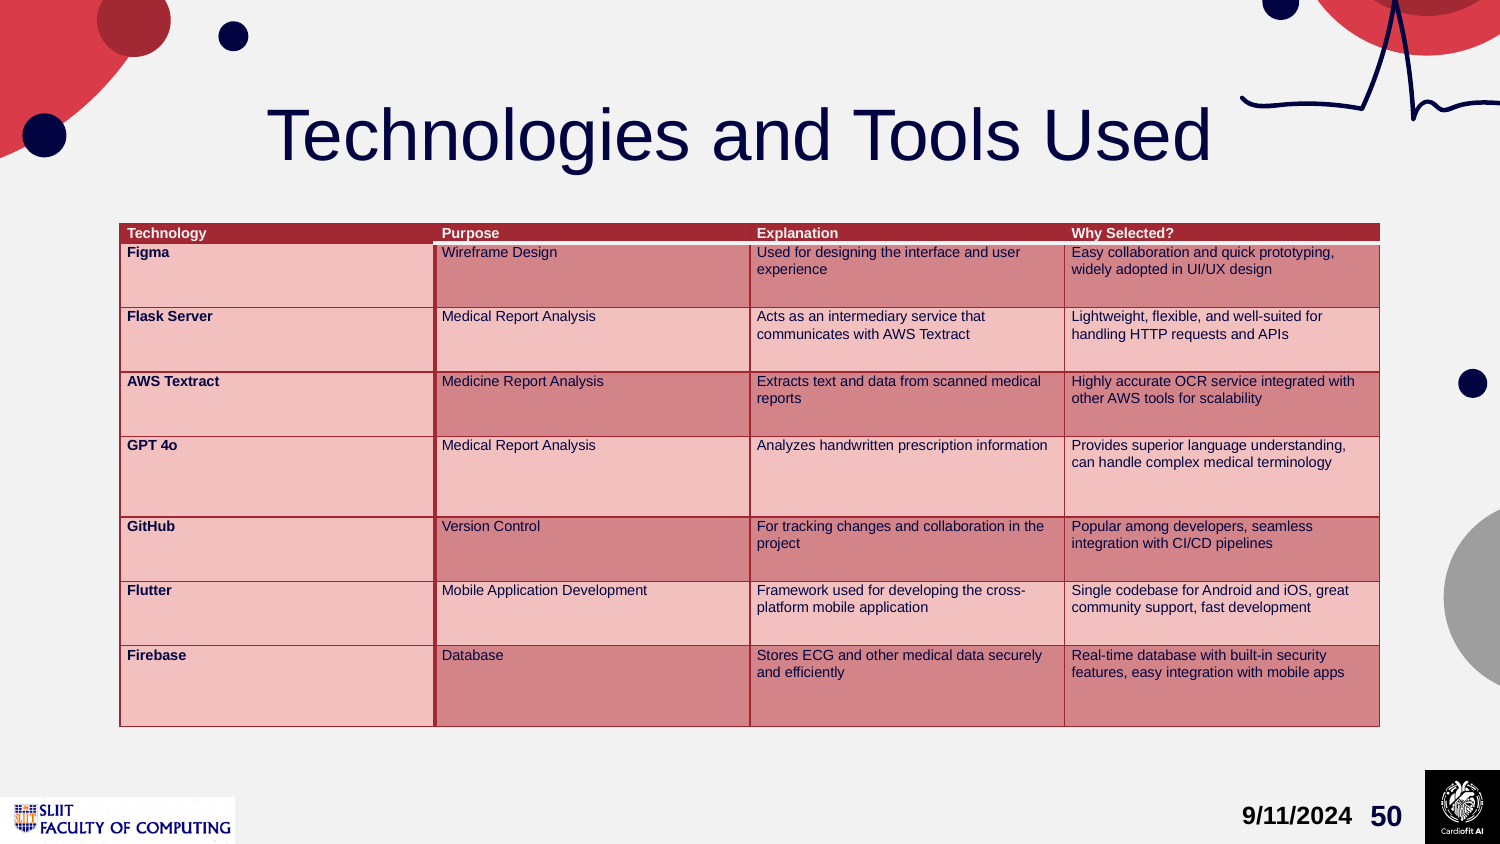

# Technologies and Tools Used
| Technology | Purpose | Explanation | Why Selected? |
| --- | --- | --- | --- |
| Figma | Wireframe Design | Used for designing the interface and user experience | Easy collaboration and quick prototyping, widely adopted in UI/UX design |
| Flask Server | Medical Report Analysis | Acts as an intermediary service that communicates with AWS Textract | Lightweight, flexible, and well-suited for handling HTTP requests and APIs |
| AWS Textract | Medicine Report Analysis | Extracts text and data from scanned medical reports | Highly accurate OCR service integrated with other AWS tools for scalability |
| GPT 4o | Medical Report Analysis | Analyzes handwritten prescription information | Provides superior language understanding, can handle complex medical terminology |
| GitHub | Version Control | For tracking changes and collaboration in the project | Popular among developers, seamless integration with CI/CD pipelines |
| Flutter | Mobile Application Development | Framework used for developing the cross-platform mobile application | Single codebase for Android and iOS, great community support, fast development |
| Firebase | Database | Stores ECG and other medical data securely and efficiently | Real-time database with built-in security features, easy integration with mobile apps |